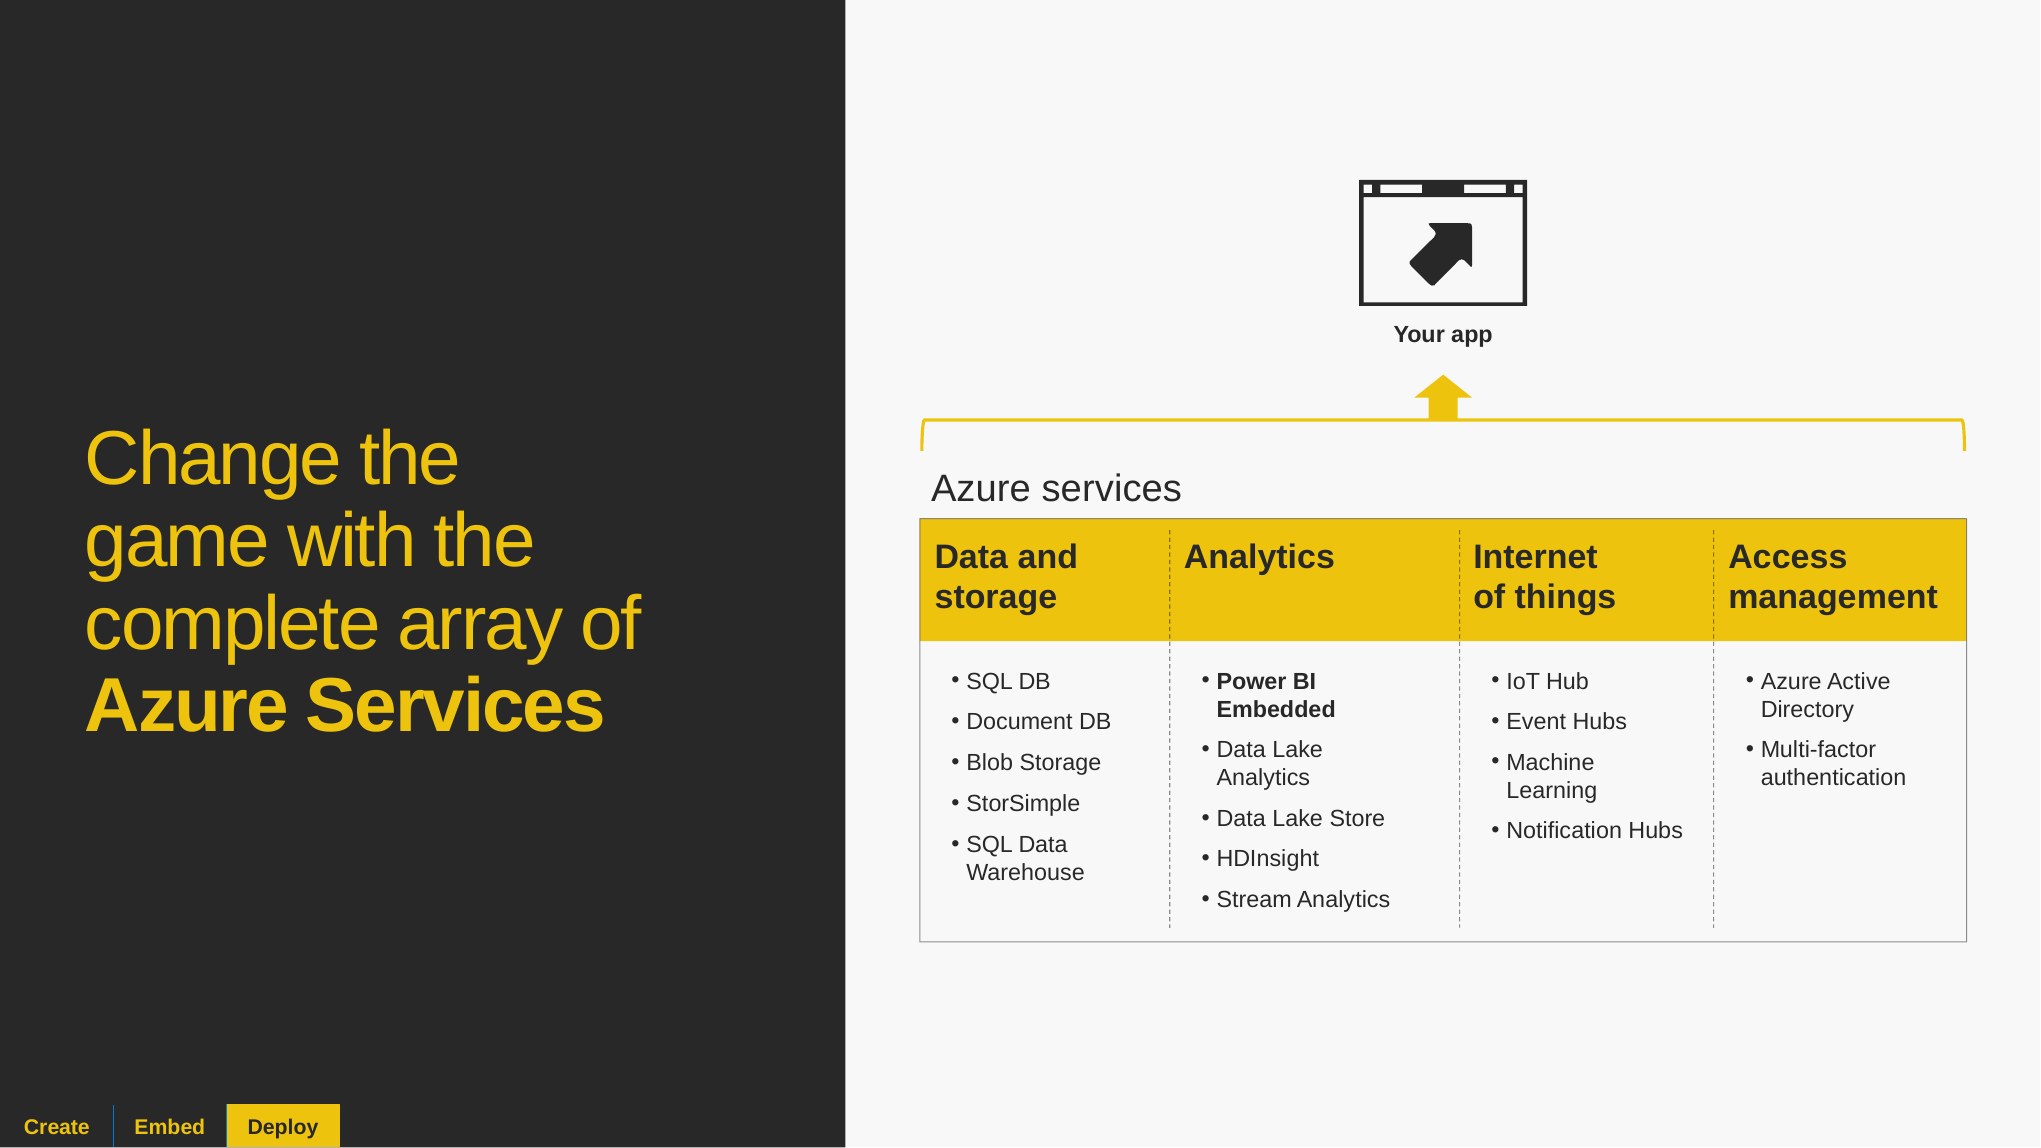

Your app

# Change the game with the complete array of Azure Services
Azure services

Data and storage
Analytics
Internet
of things
Access management
IoT Hub
Event Hubs
Machine Learning
Notification Hubs

Azure Active Directory
Multi-factor authentication

SQL DB
Document DB
Blob Storage
StorSimple
SQL Data
Warehouse
Power BI
Embedded
Data Lake Analytics
Data Lake Store
HDInsight
Stream Analytics

Create
Embed
Deploy